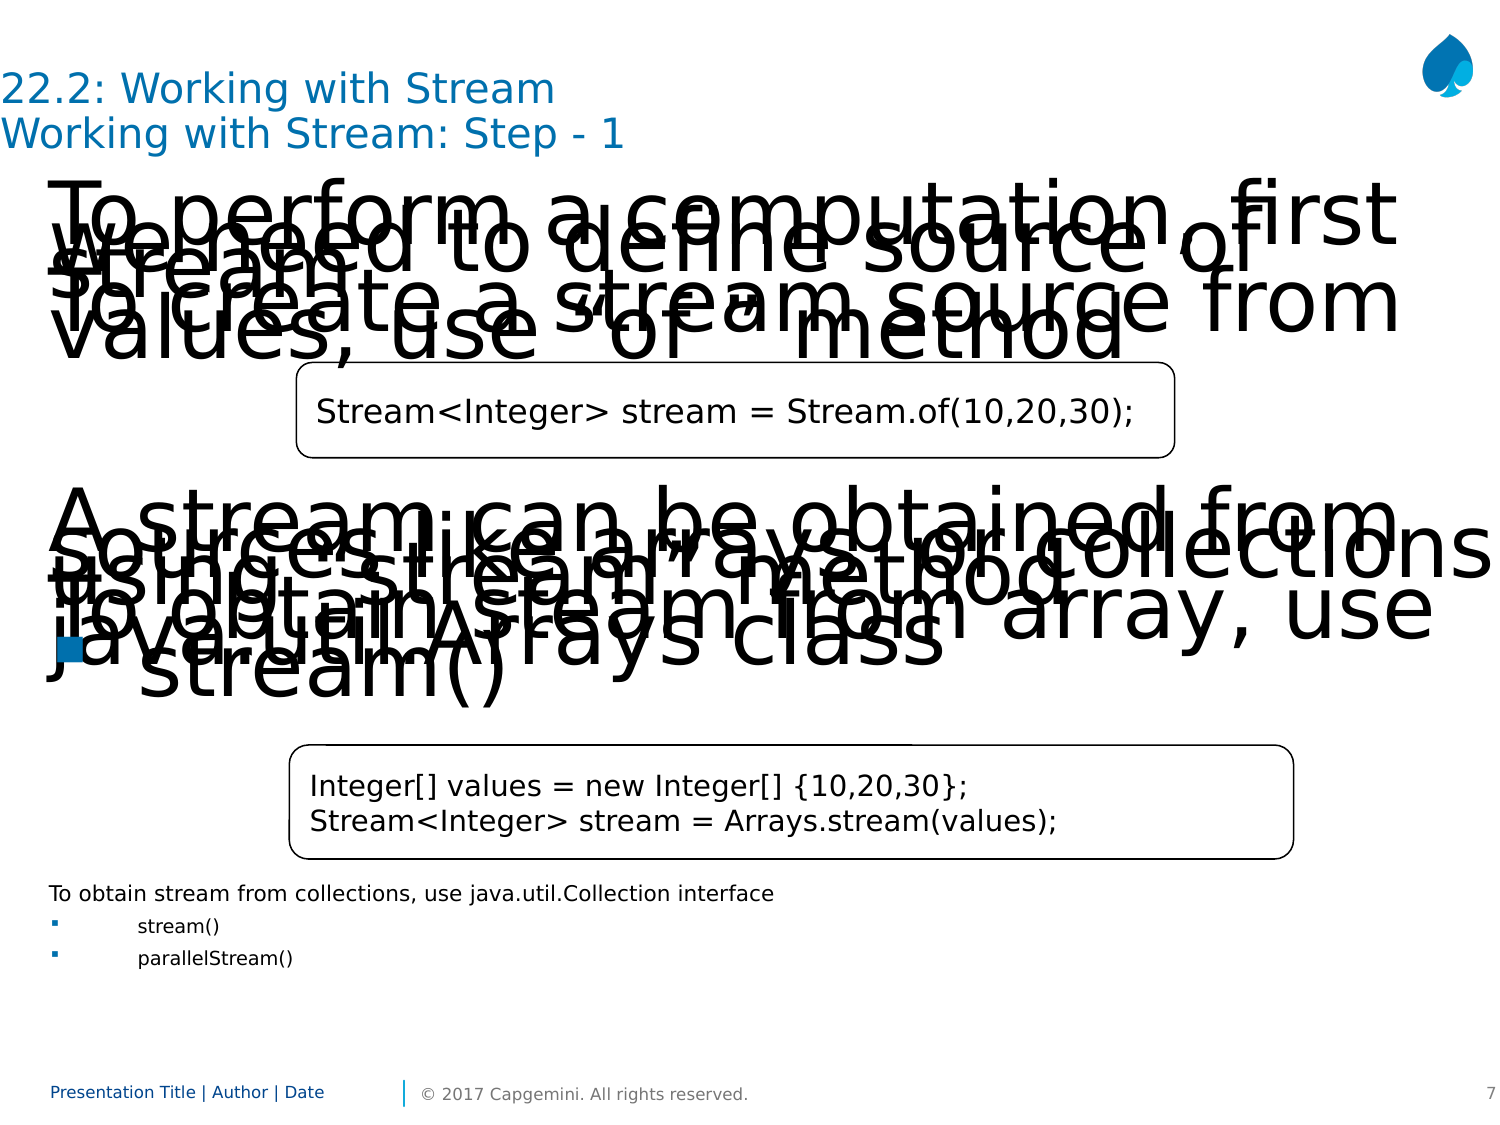

22.2: Working with Stream
Working with Stream: Step - 1
To perform a computation, first we need to define source of stream
To create a stream source from values, use “of ” method

A stream can be obtained from sources like arrays  or collections using “stream” method
To obtain steam from array, use java.util.Arrays class
stream()

To obtain stream from collections, use java.util.Collection interface
stream()
parallelStream()

Stream<Integer> stream = Stream.of(10,20,30);
Integer[] values = new Integer[] {10,20,30};
Stream<Integer> stream = Arrays.stream(values);